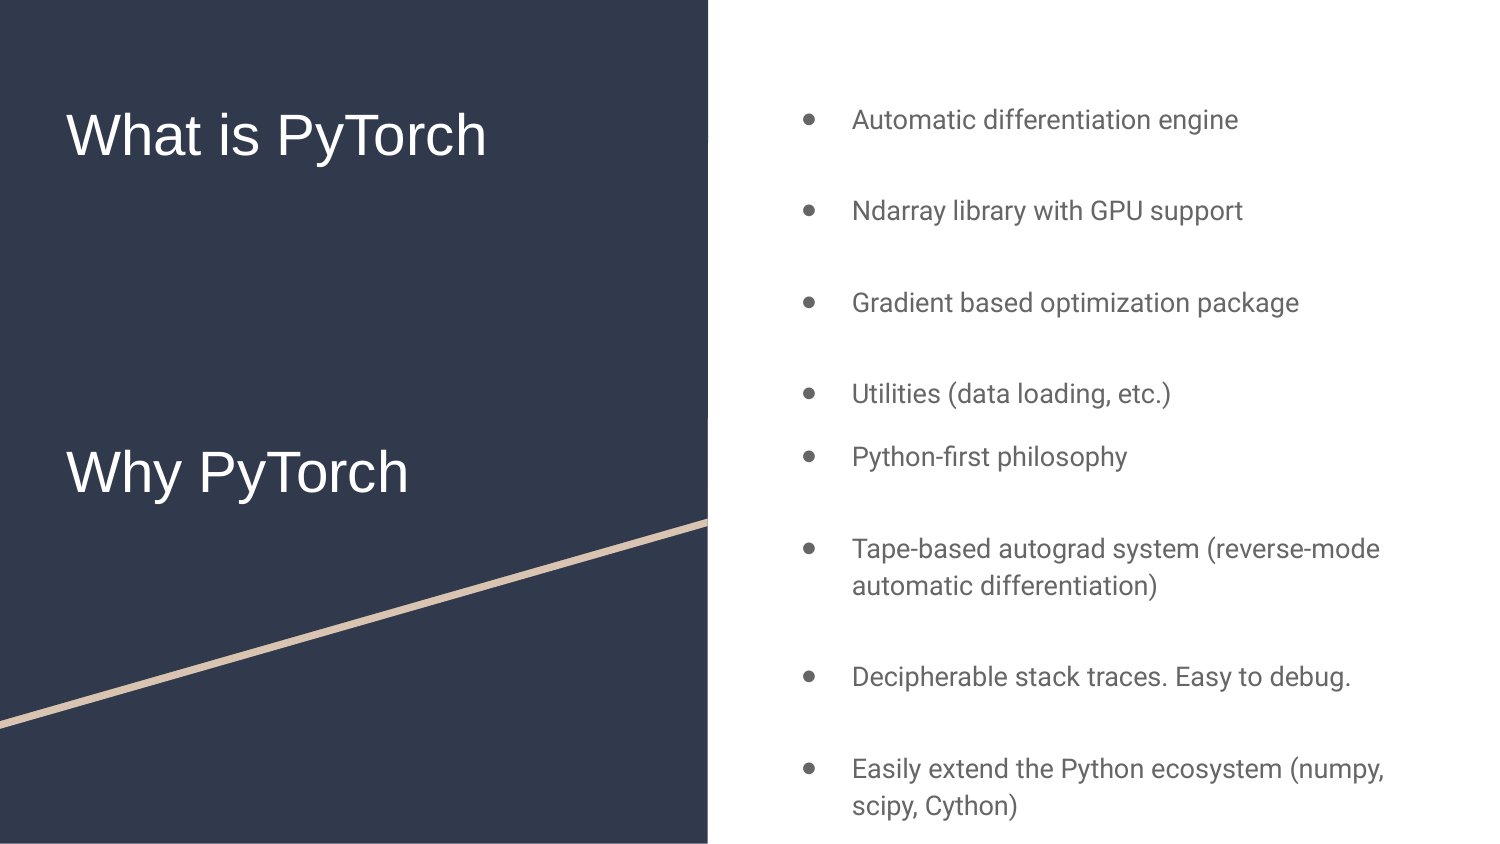

# What is PyTorch
Automatic differentiation engine
Ndarray library with GPU support
Gradient based optimization package
Utilities (data loading, etc.)
Why PyTorch
Python-first philosophy
Tape-based autograd system (reverse-mode automatic differentiation)
Decipherable stack traces. Easy to debug.
Easily extend the Python ecosystem (numpy, scipy, Cython)